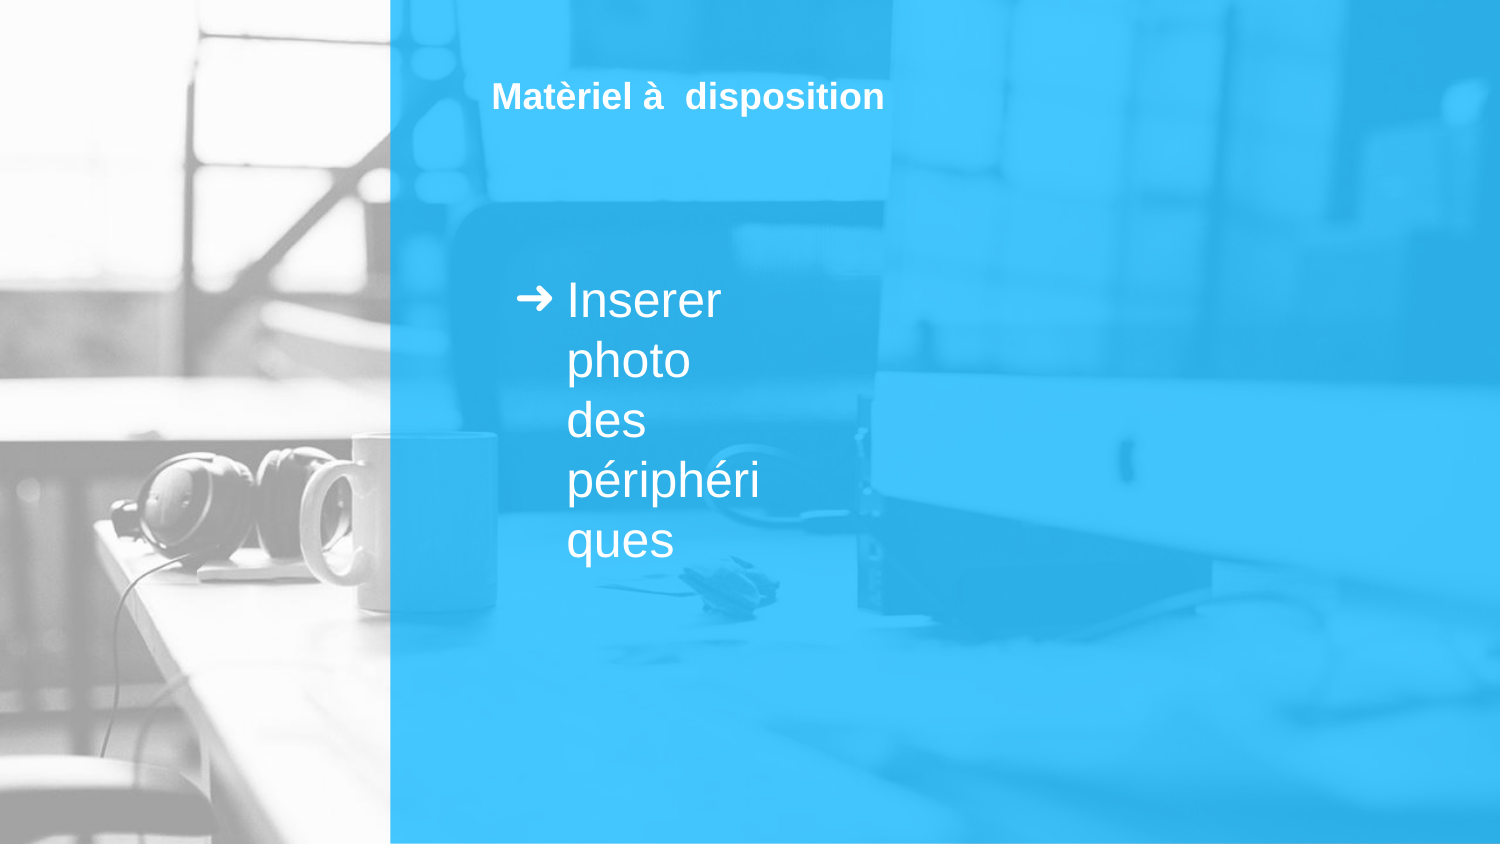

# Matèriel à  disposition
Inserer photo des périphériques